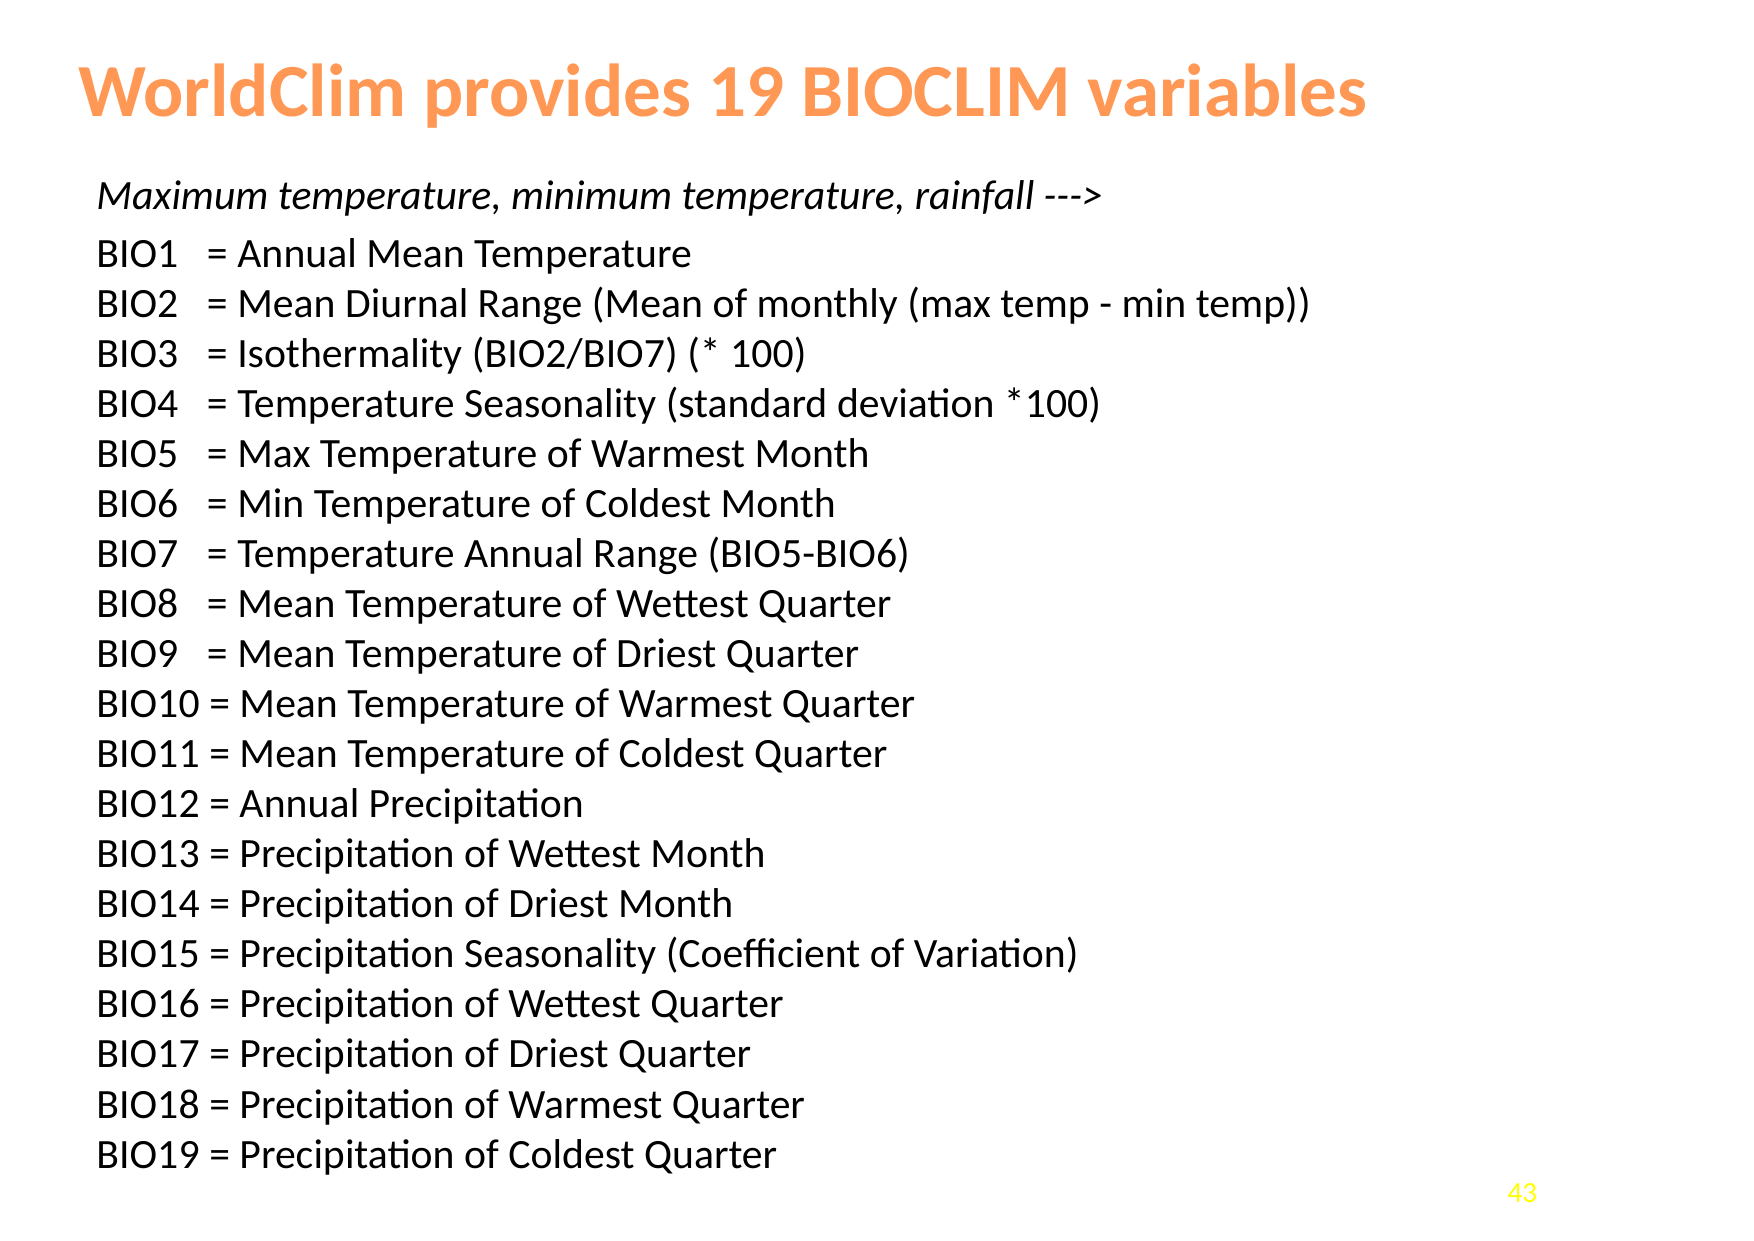

# WorldClim provides 19 BIOCLIM variables
Maximum temperature, minimum temperature, rainfall --->
BIO1   = Annual Mean Temperature
BIO2   = Mean Diurnal Range (Mean of monthly (max temp - min temp))
BIO3   = Isothermality (BIO2/BIO7) (* 100)
BIO4   = Temperature Seasonality (standard deviation *100)
BIO5   = Max Temperature of Warmest Month
BIO6   = Min Temperature of Coldest Month
BIO7   = Temperature Annual Range (BIO5-BIO6)
BIO8   = Mean Temperature of Wettest Quarter
BIO9   = Mean Temperature of Driest Quarter
BIO10 = Mean Temperature of Warmest Quarter
BIO11 = Mean Temperature of Coldest Quarter
BIO12 = Annual Precipitation
BIO13 = Precipitation of Wettest Month
BIO14 = Precipitation of Driest Month
BIO15 = Precipitation Seasonality (Coefficient of Variation)
BIO16 = Precipitation of Wettest Quarter
BIO17 = Precipitation of Driest Quarter
BIO18 = Precipitation of Warmest Quarter
BIO19 = Precipitation of Coldest Quarter
43